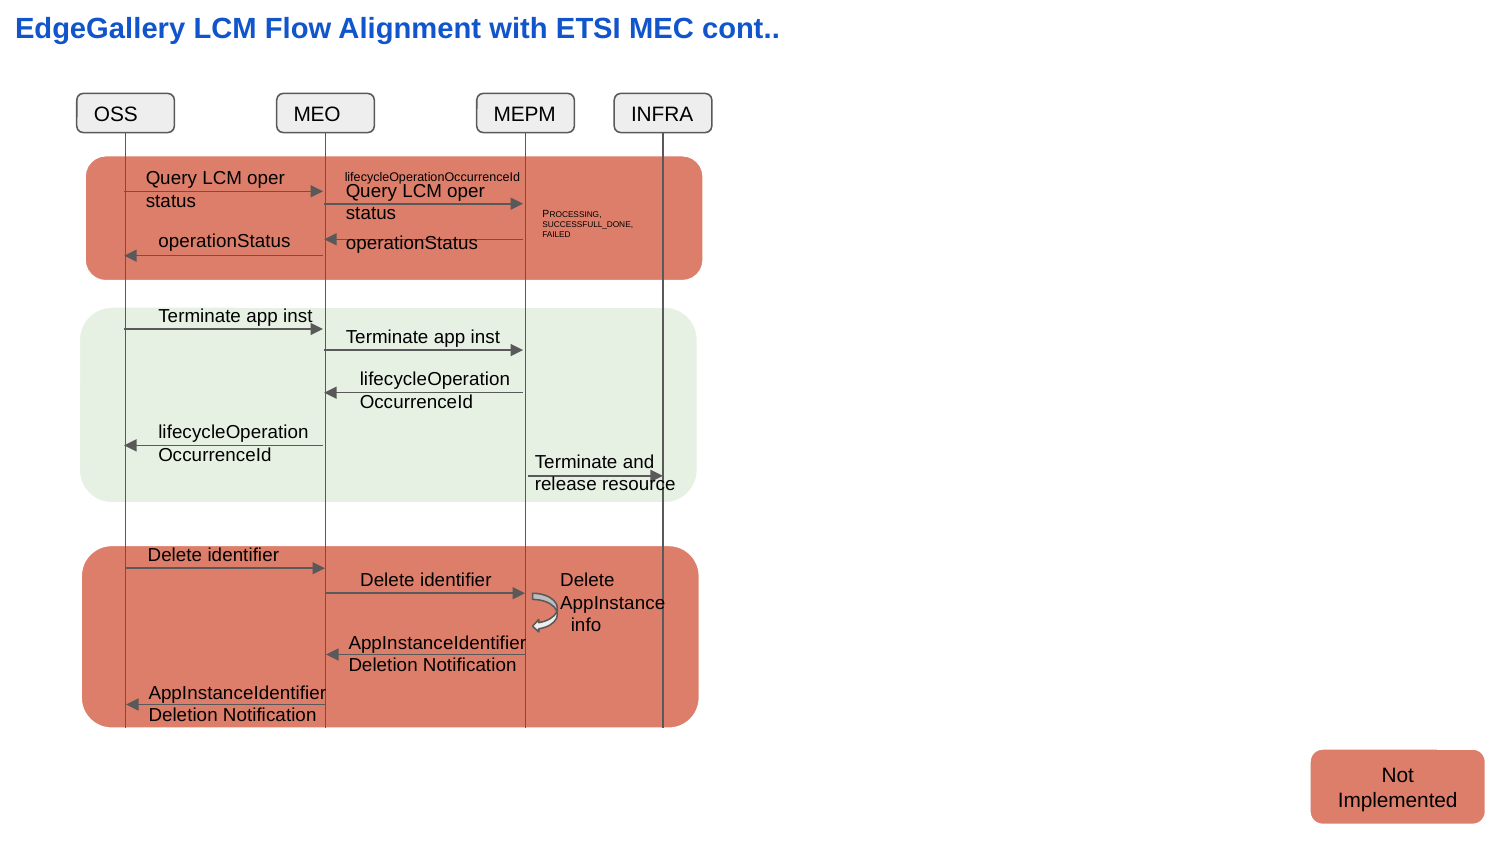

EdgeGallery LCM Flow Alignment with ETSI MEC cont..

OSS
MEO
MEPM
INFRA
Query LCM oper status
lifecycleOperationOccurrenceId

Query LCM oper status

PROCESSING,
SUCCESSFULL_DONE, FAILED
operationStatus
operationStatus
Terminate app inst

Terminate app inst
lifecycleOperationOccurrenceId
lifecycleOperationOccurrenceId
Terminate and release resource
Delete identifier

Delete identifier
Delete AppInstance
  info

AppInstanceIdentifier
Deletion Notification
AppInstanceIdentifier
Deletion Notification
Not Implemented